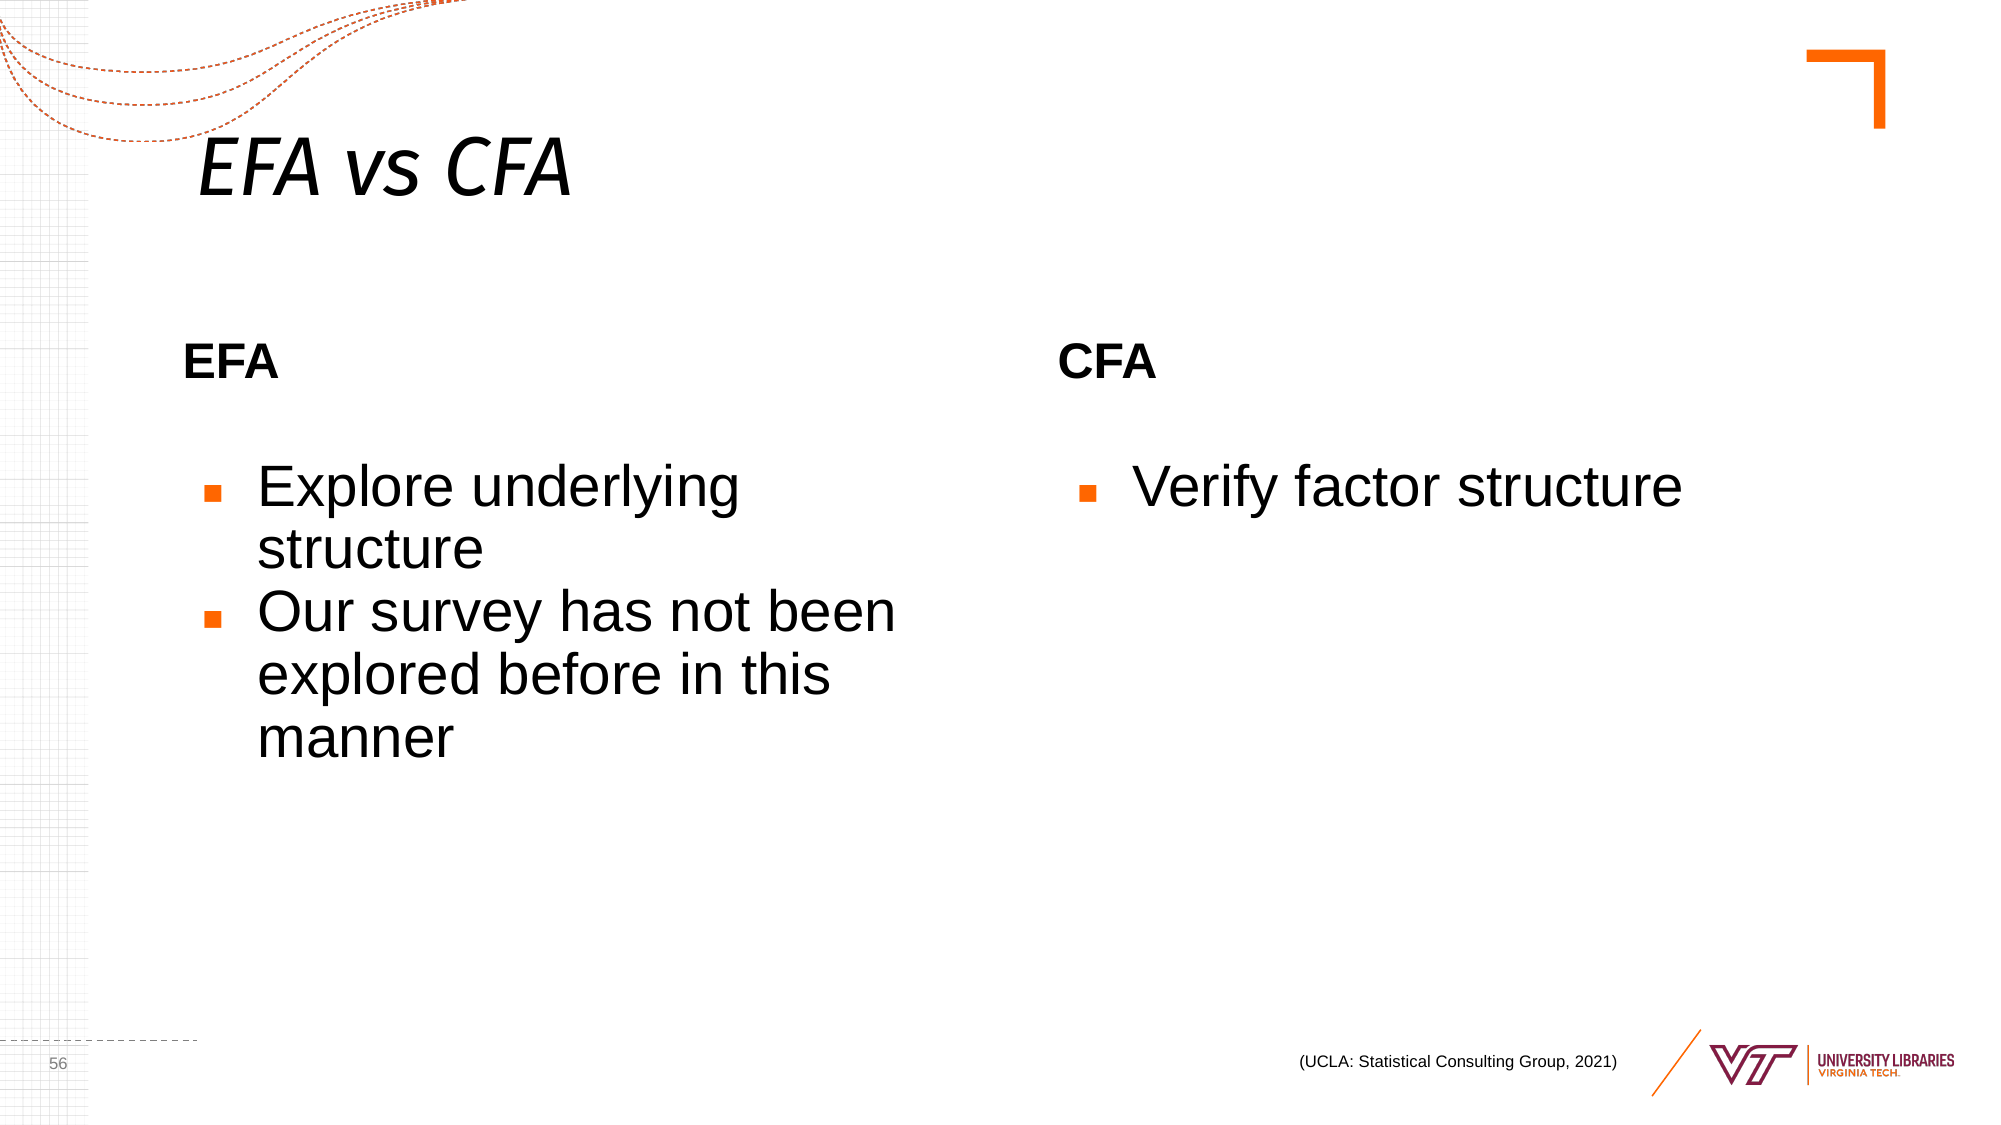

# EFA vs CFA
EFA
CFA
Explore underlying structure
Our survey has not been explored before in this manner
Verify factor structure
56
(UCLA: Statistical Consulting Group, 2021)